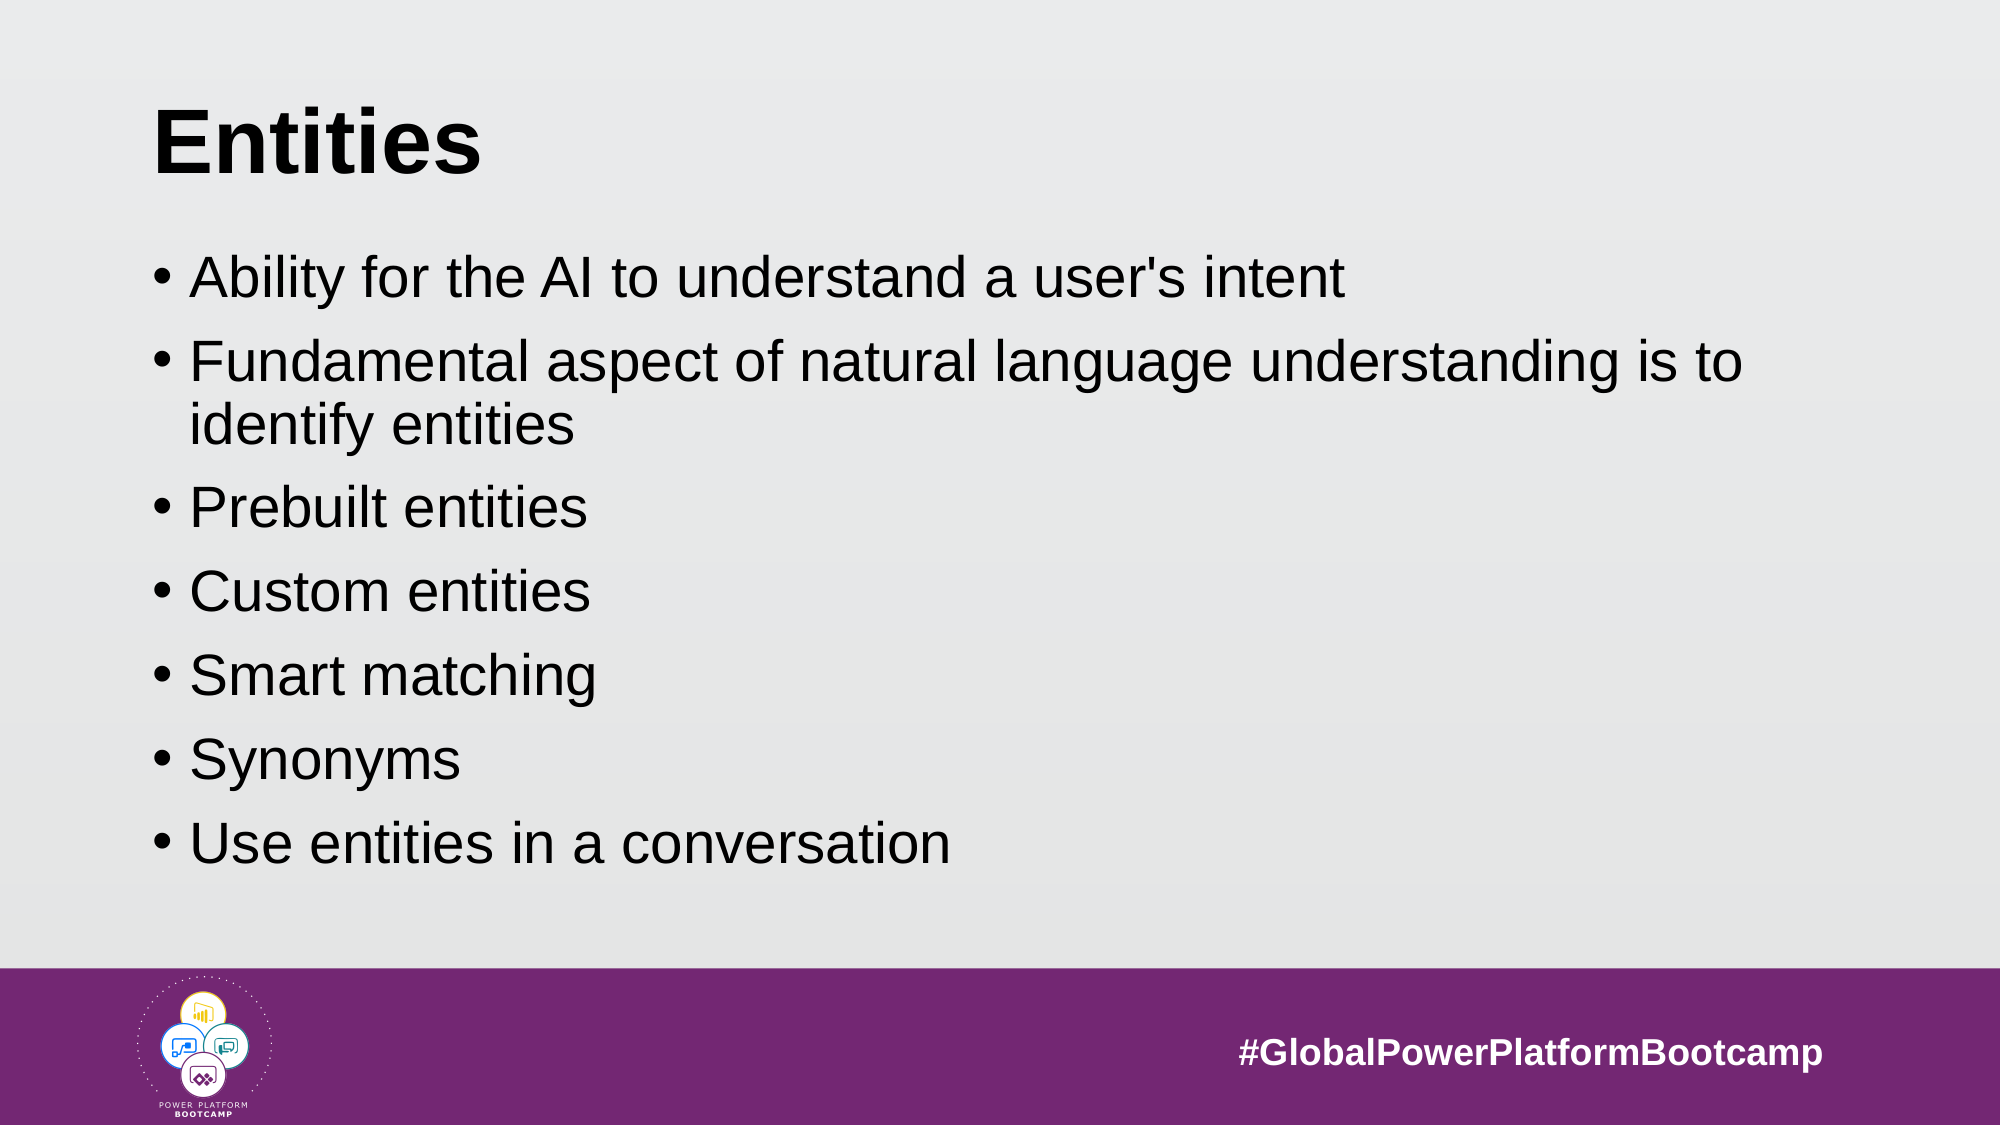

# Entities
Ability for the AI to understand a user's intent
Fundamental aspect of natural language understanding is to identify entities
Prebuilt entities
Custom entities
Smart matching
Synonyms
Use entities in a conversation